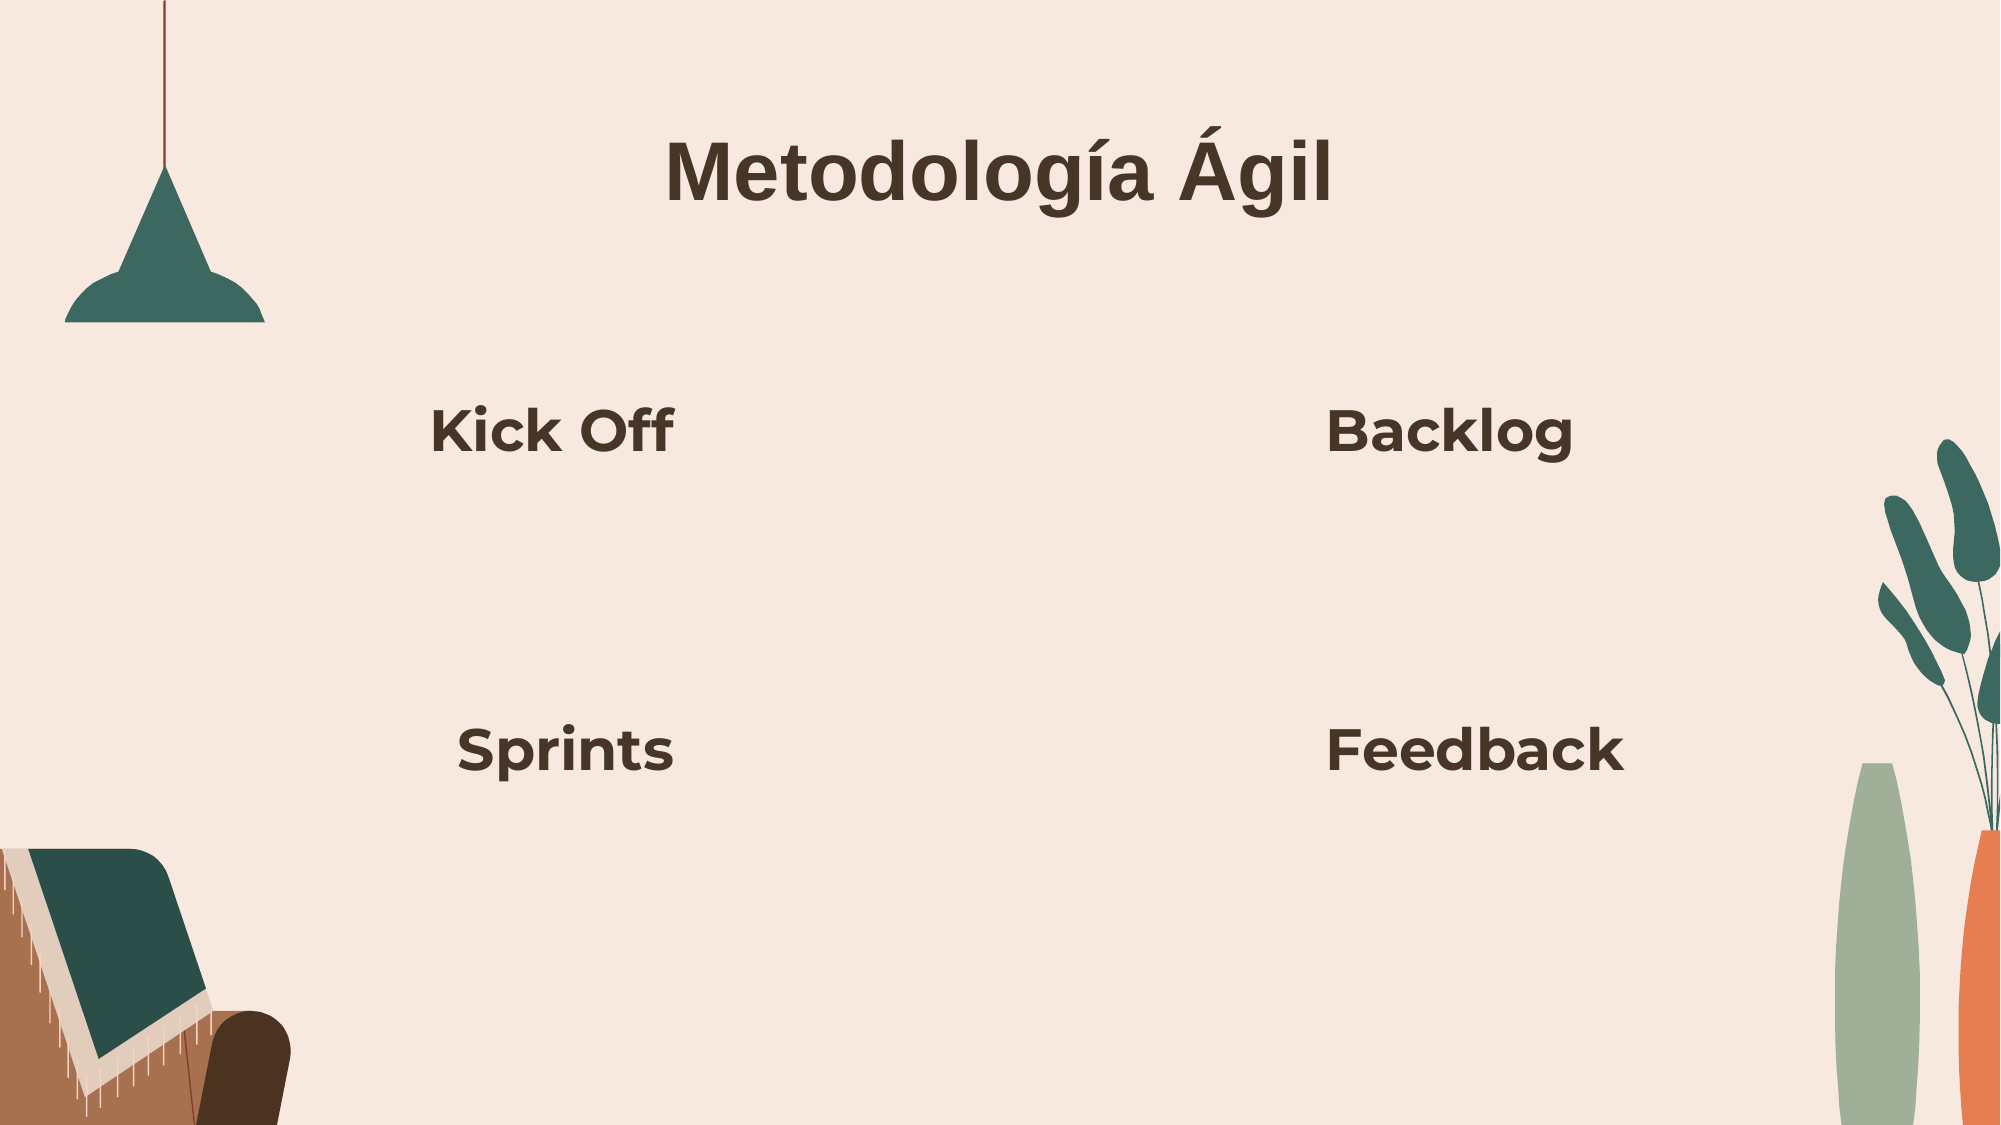

# Metodología Ágil
Backlog
Kick Off
Sprints
Feedback